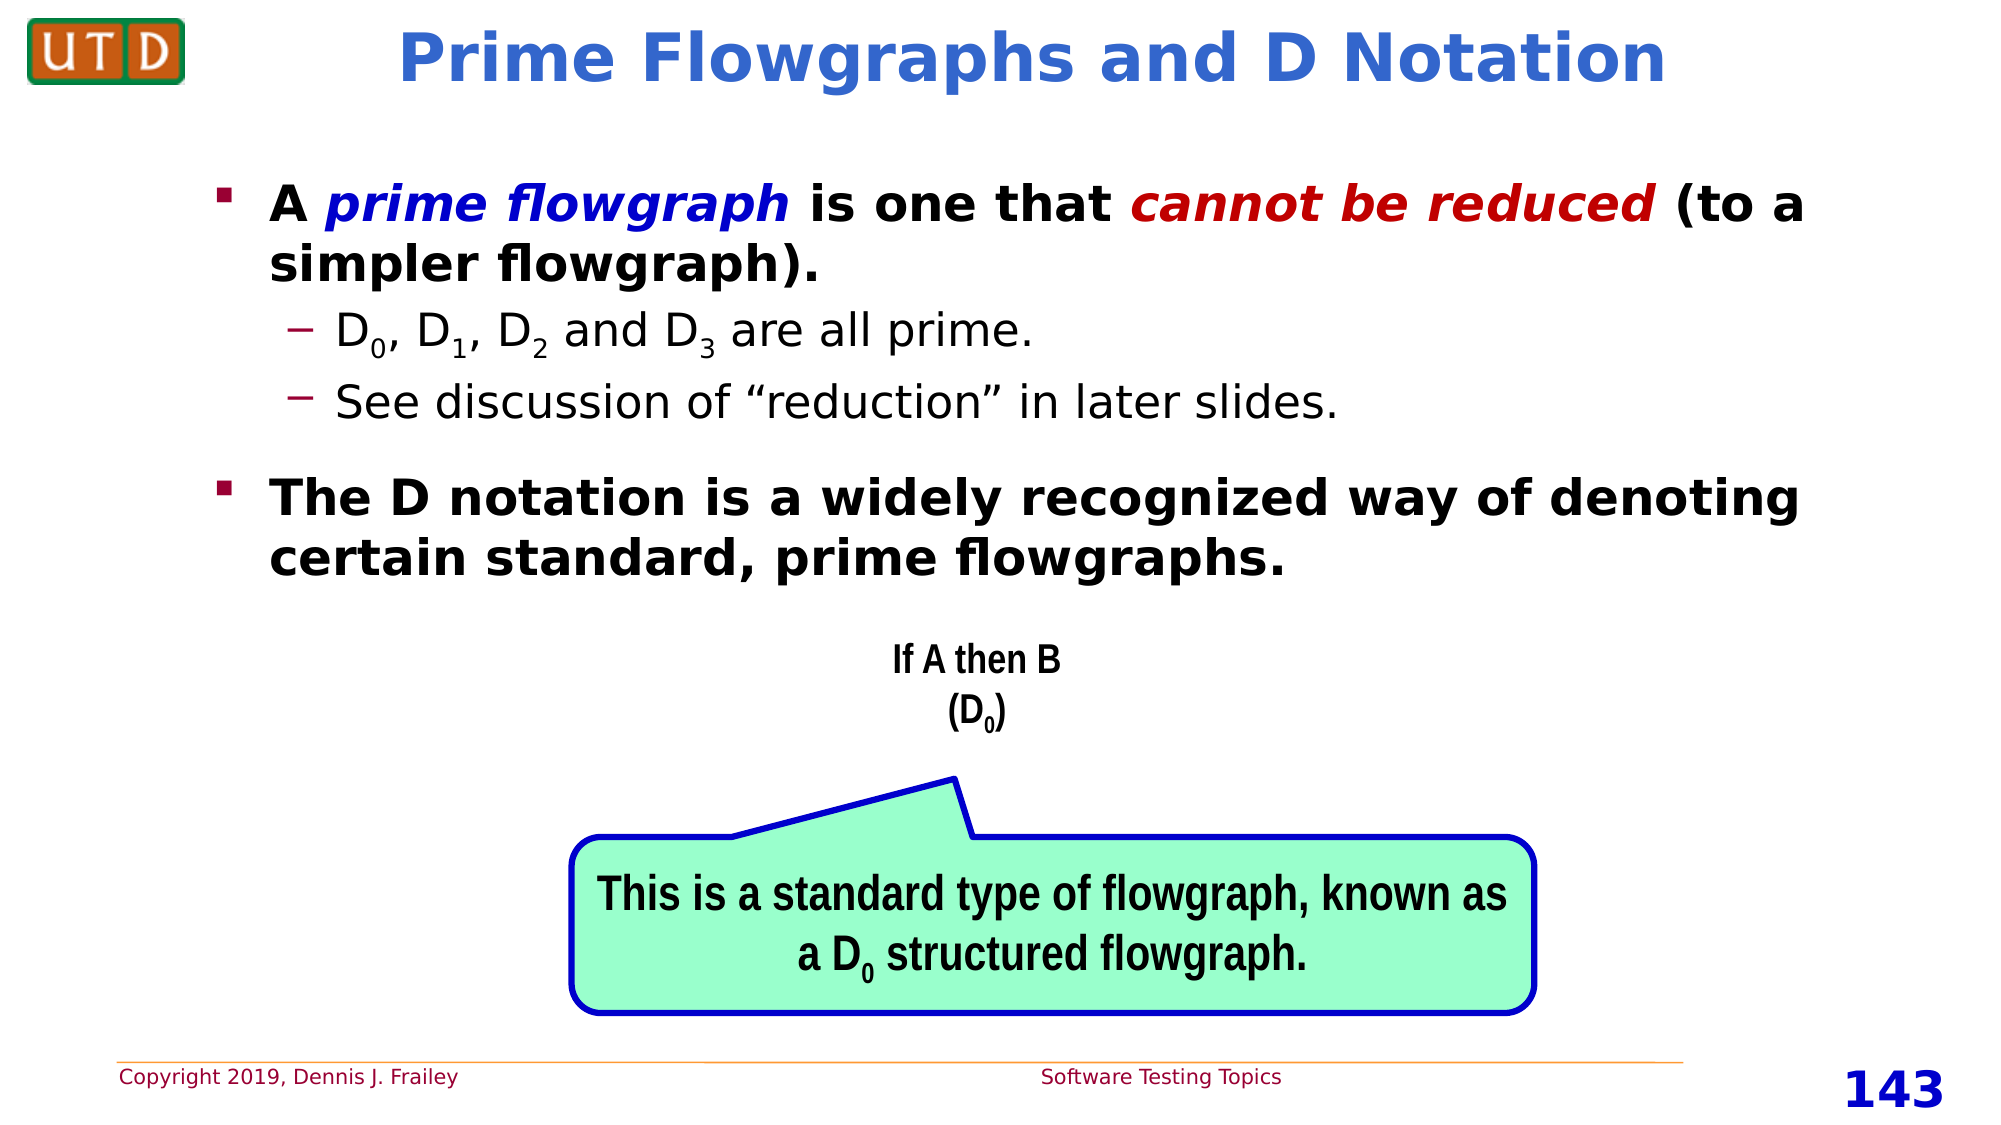

# Prime Flowgraphs and D Notation
A prime flowgraph is one that cannot be reduced (to a simpler flowgraph).
D0, D1, D2 and D3 are all prime.
See discussion of “reduction” in later slides.
The D notation is a widely recognized way of denoting certain standard, prime flowgraphs.
If A then B
(D0)
This is a standard type of flowgraph, known as a D0 structured flowgraph.